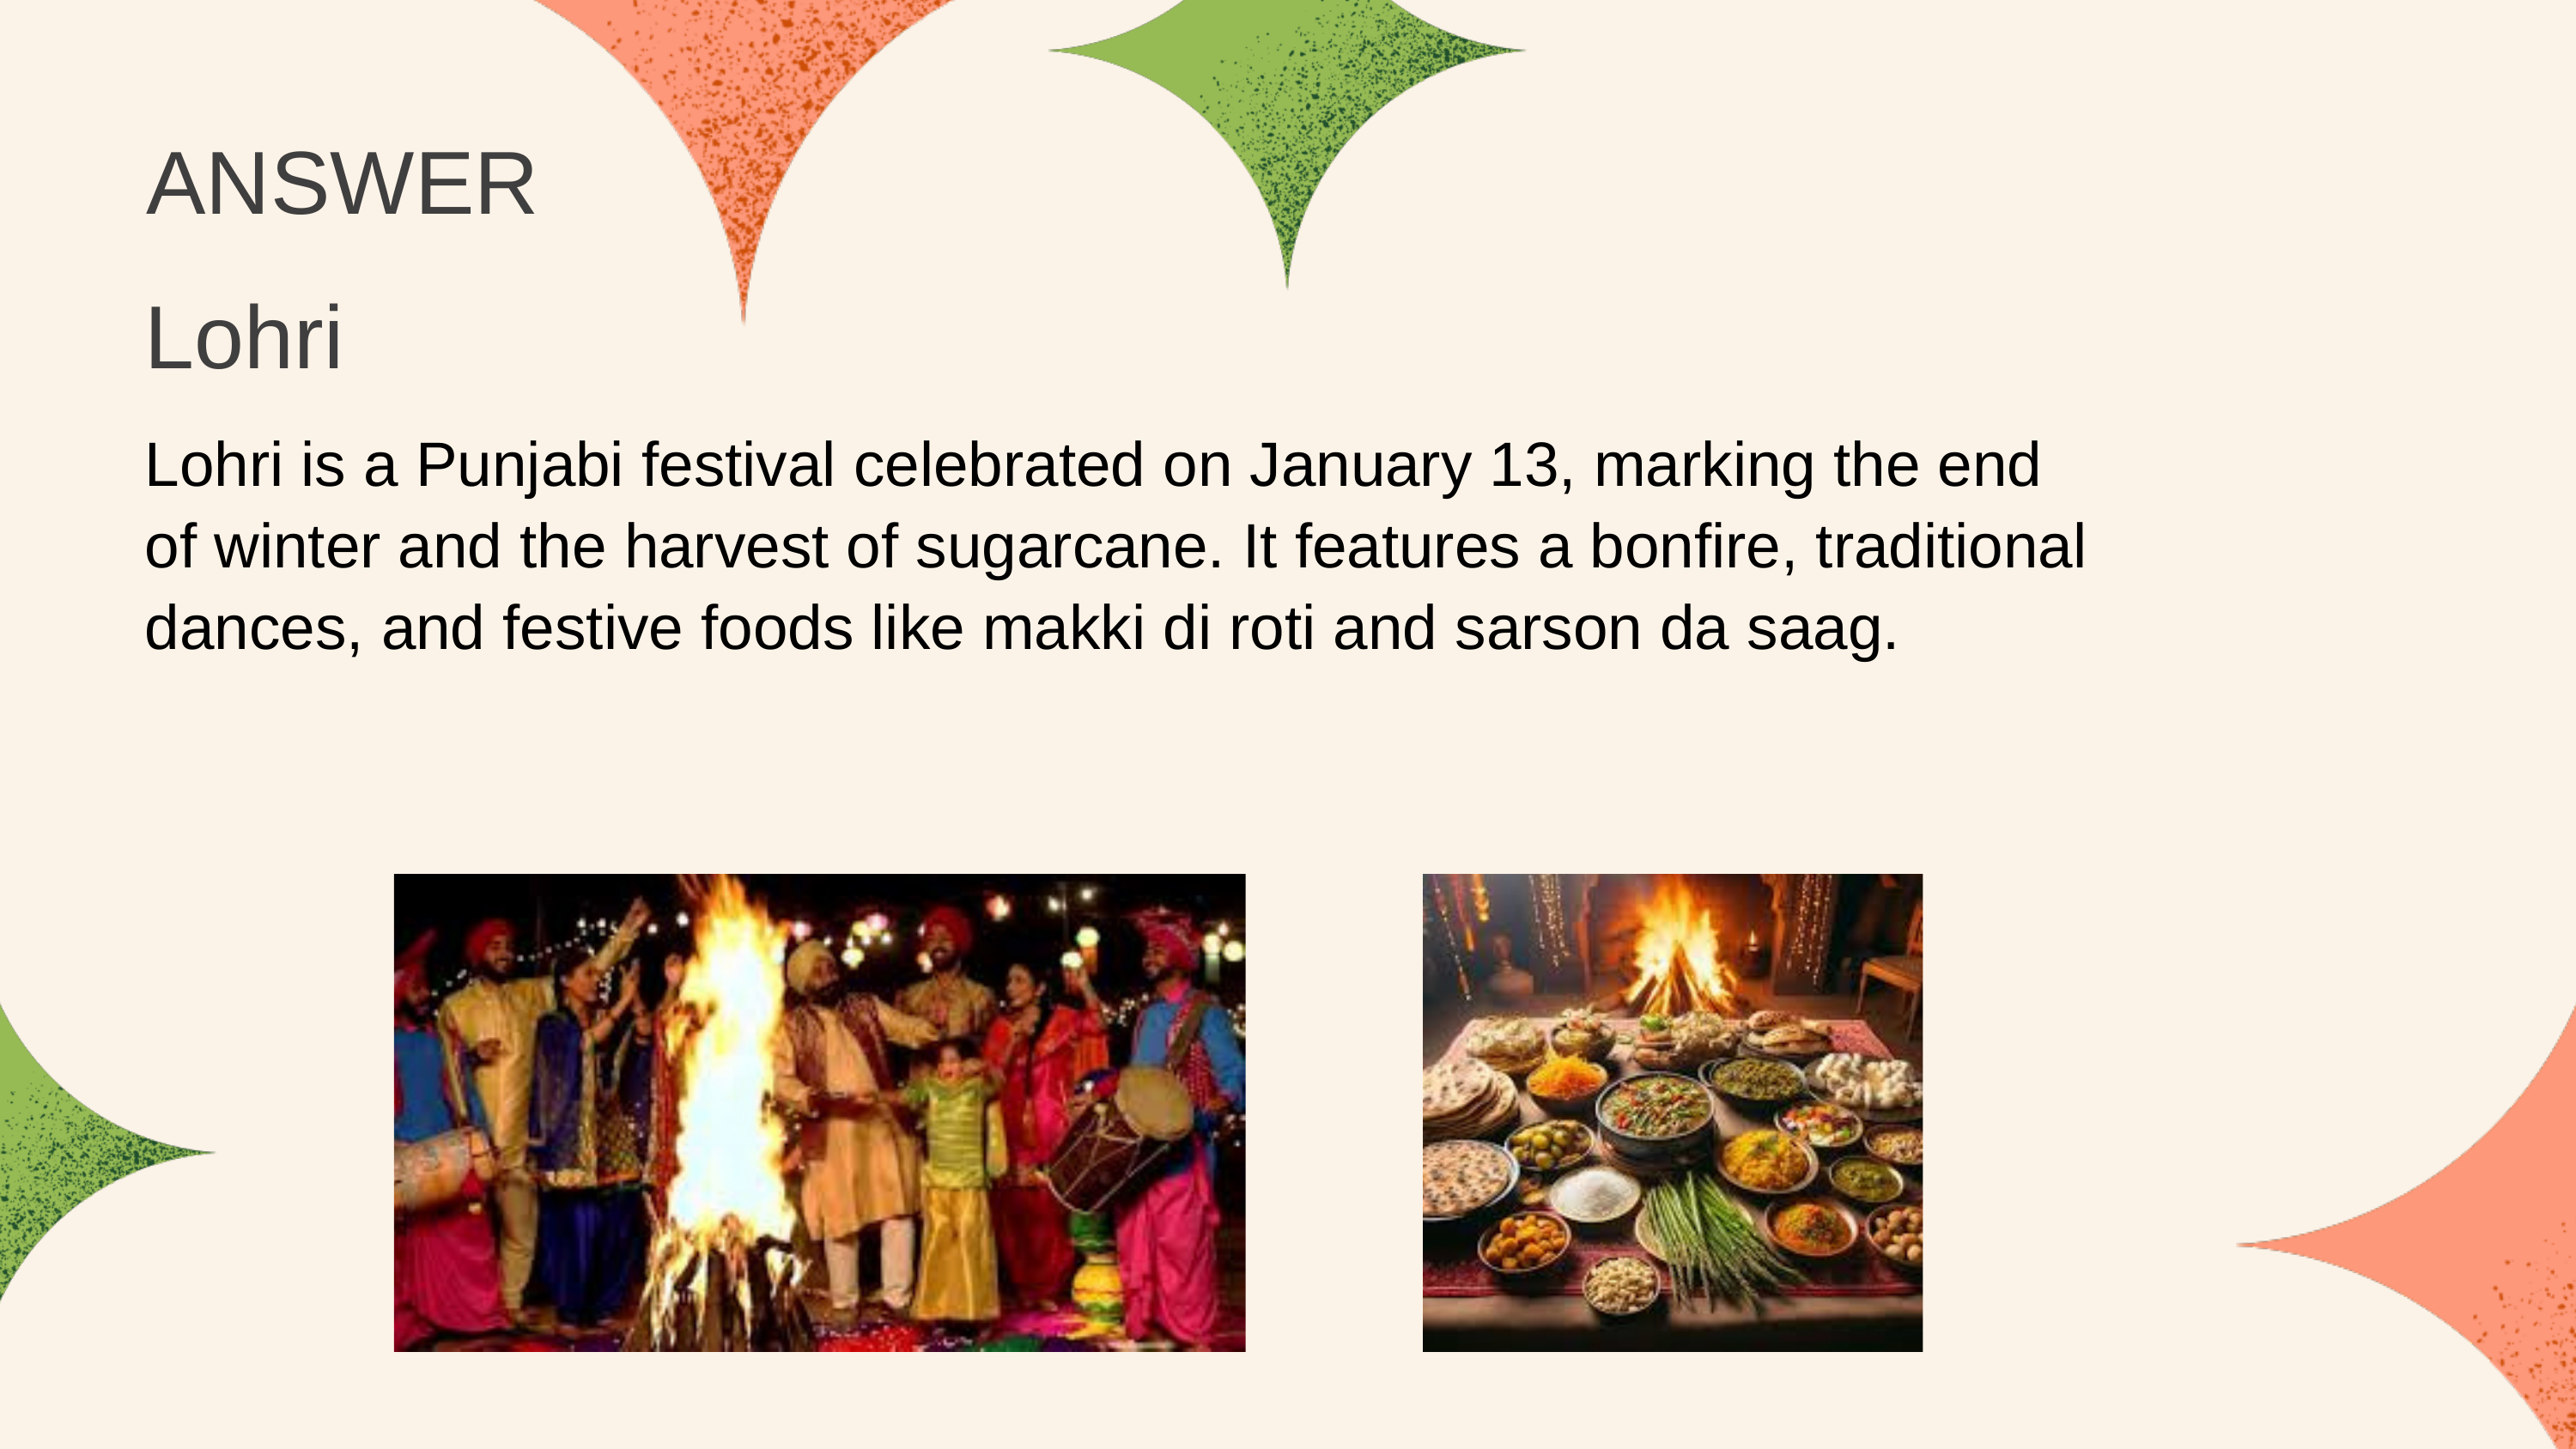

ANSWER
Lohri
Lohri is a Punjabi festival celebrated on January 13, marking the end of winter and the harvest of sugarcane. It features a bonfire, traditional dances, and festive foods like makki di roti and sarson da saag.